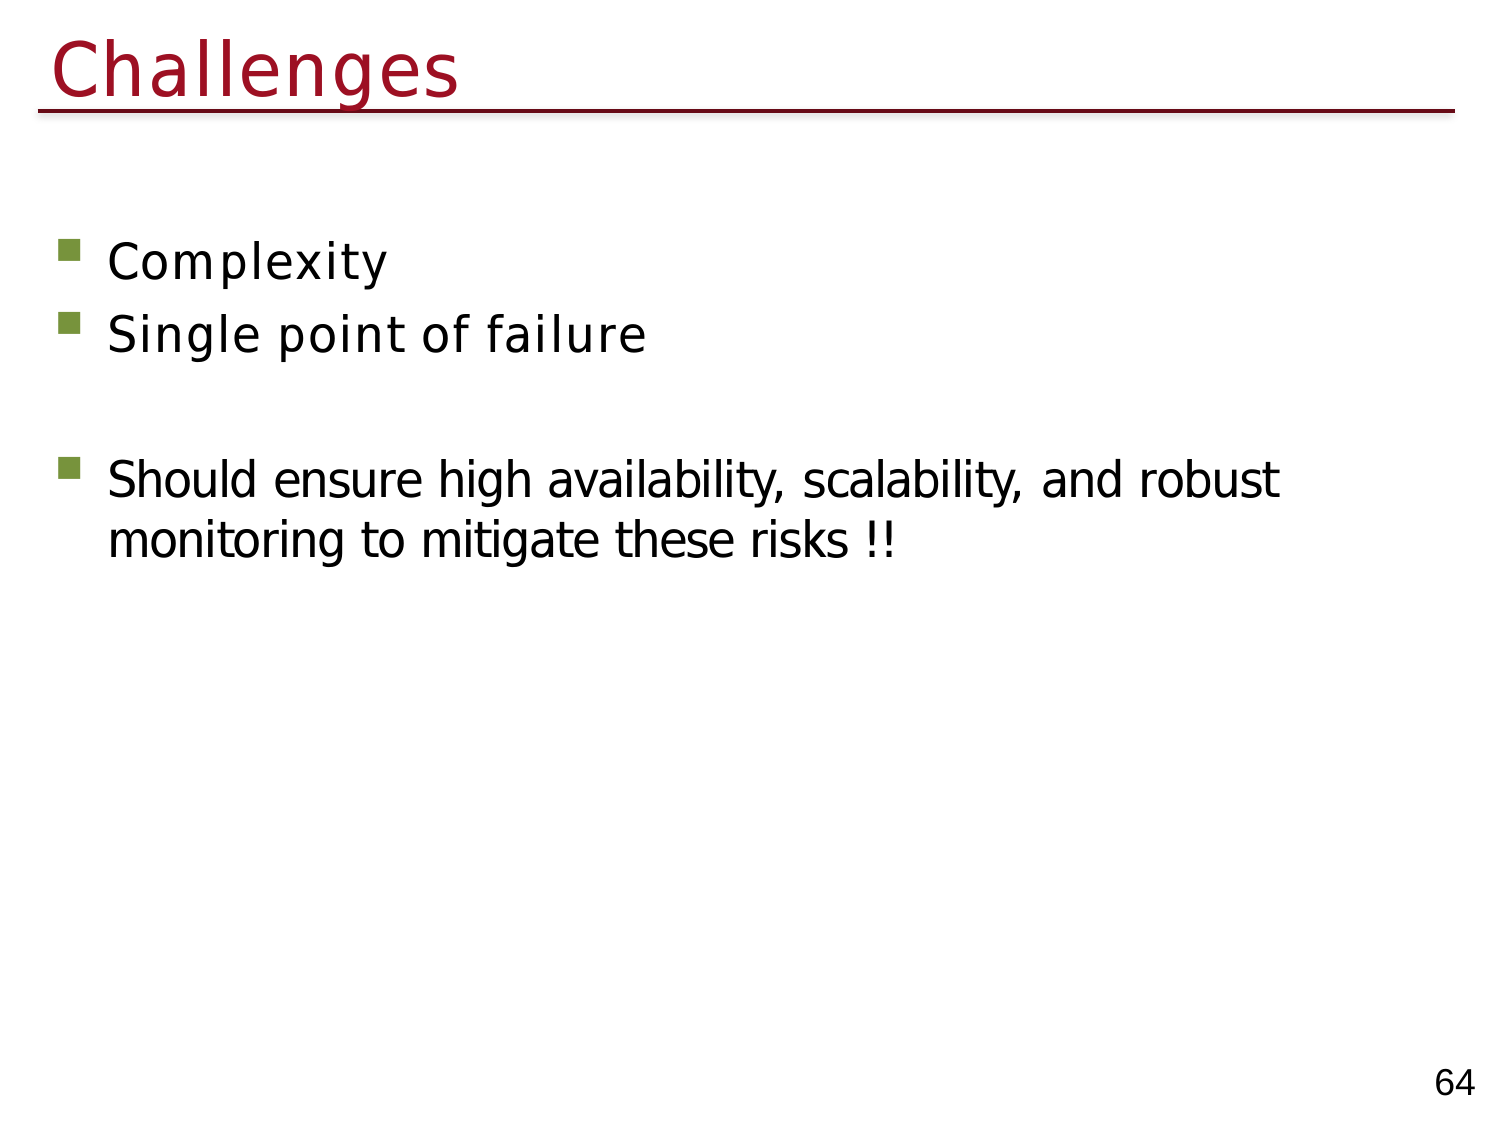

# Challenges
Complexity
Single point of failure

Should ensure high availability, scalability, and robust monitoring to mitigate these risks !!
64